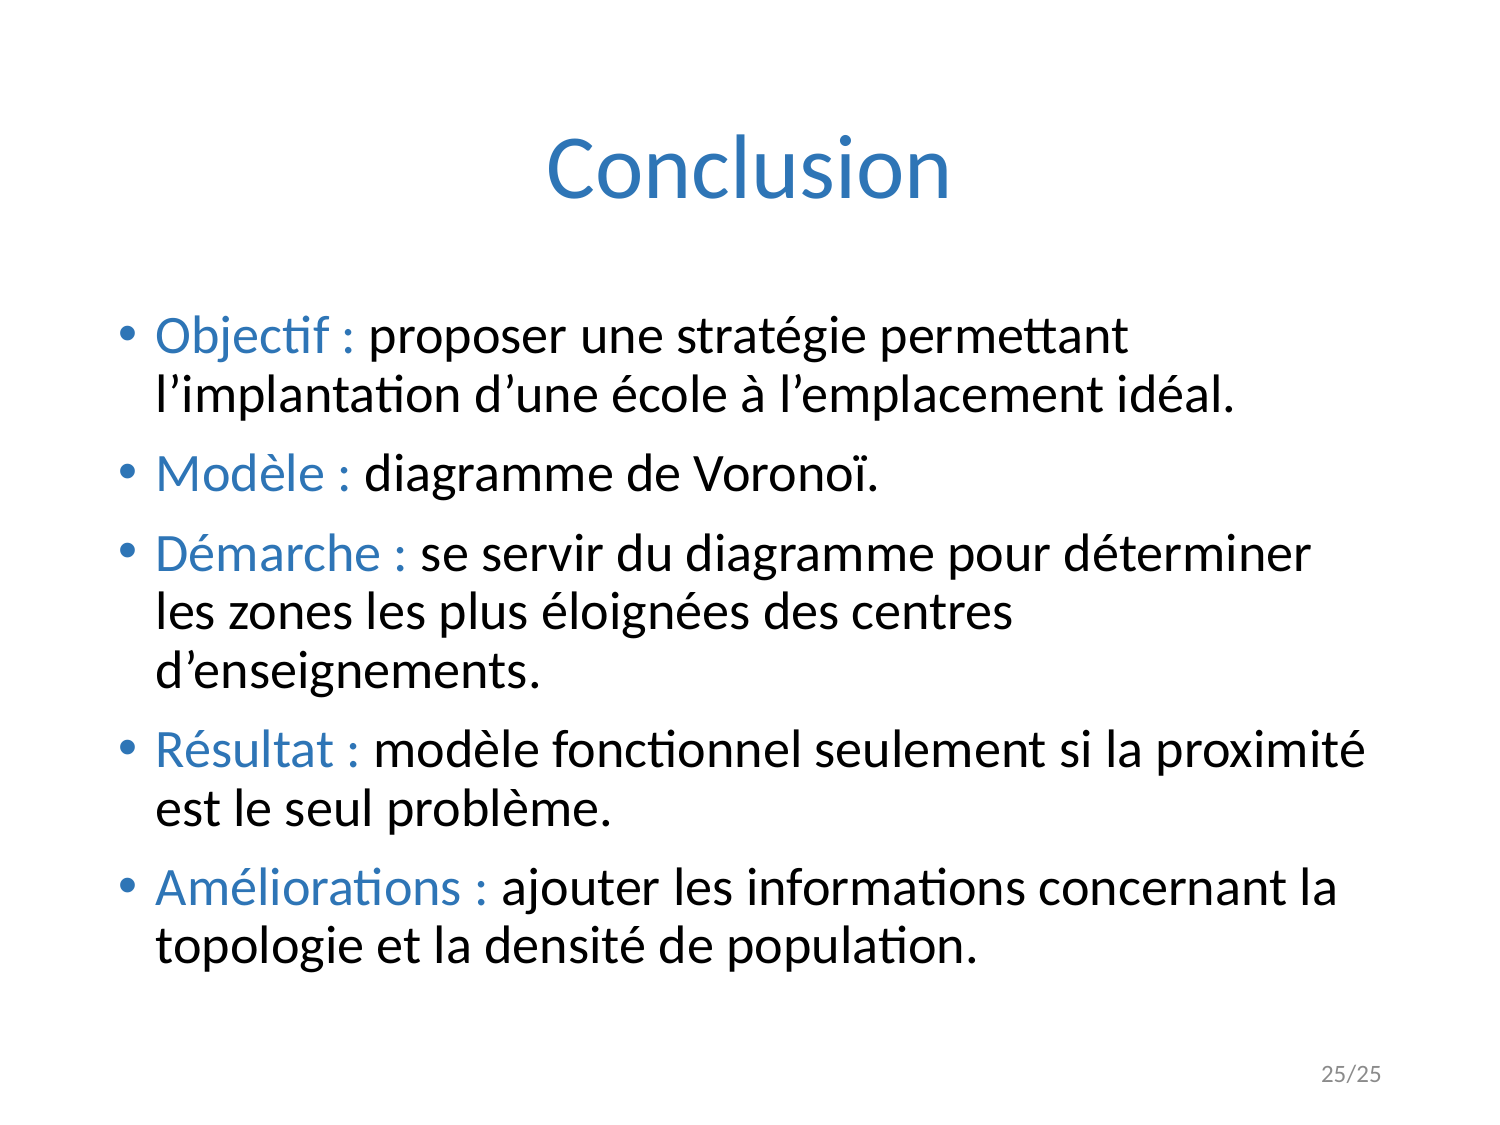

# Conclusion
Objectif : proposer une stratégie permettant l’implantation d’une école à l’emplacement idéal.
Modèle : diagramme de Voronoï.
Démarche : se servir du diagramme pour déterminer les zones les plus éloignées des centres d’enseignements.
Résultat : modèle fonctionnel seulement si la proximité est le seul problème.
Améliorations : ajouter les informations concernant la topologie et la densité de population.

25/25